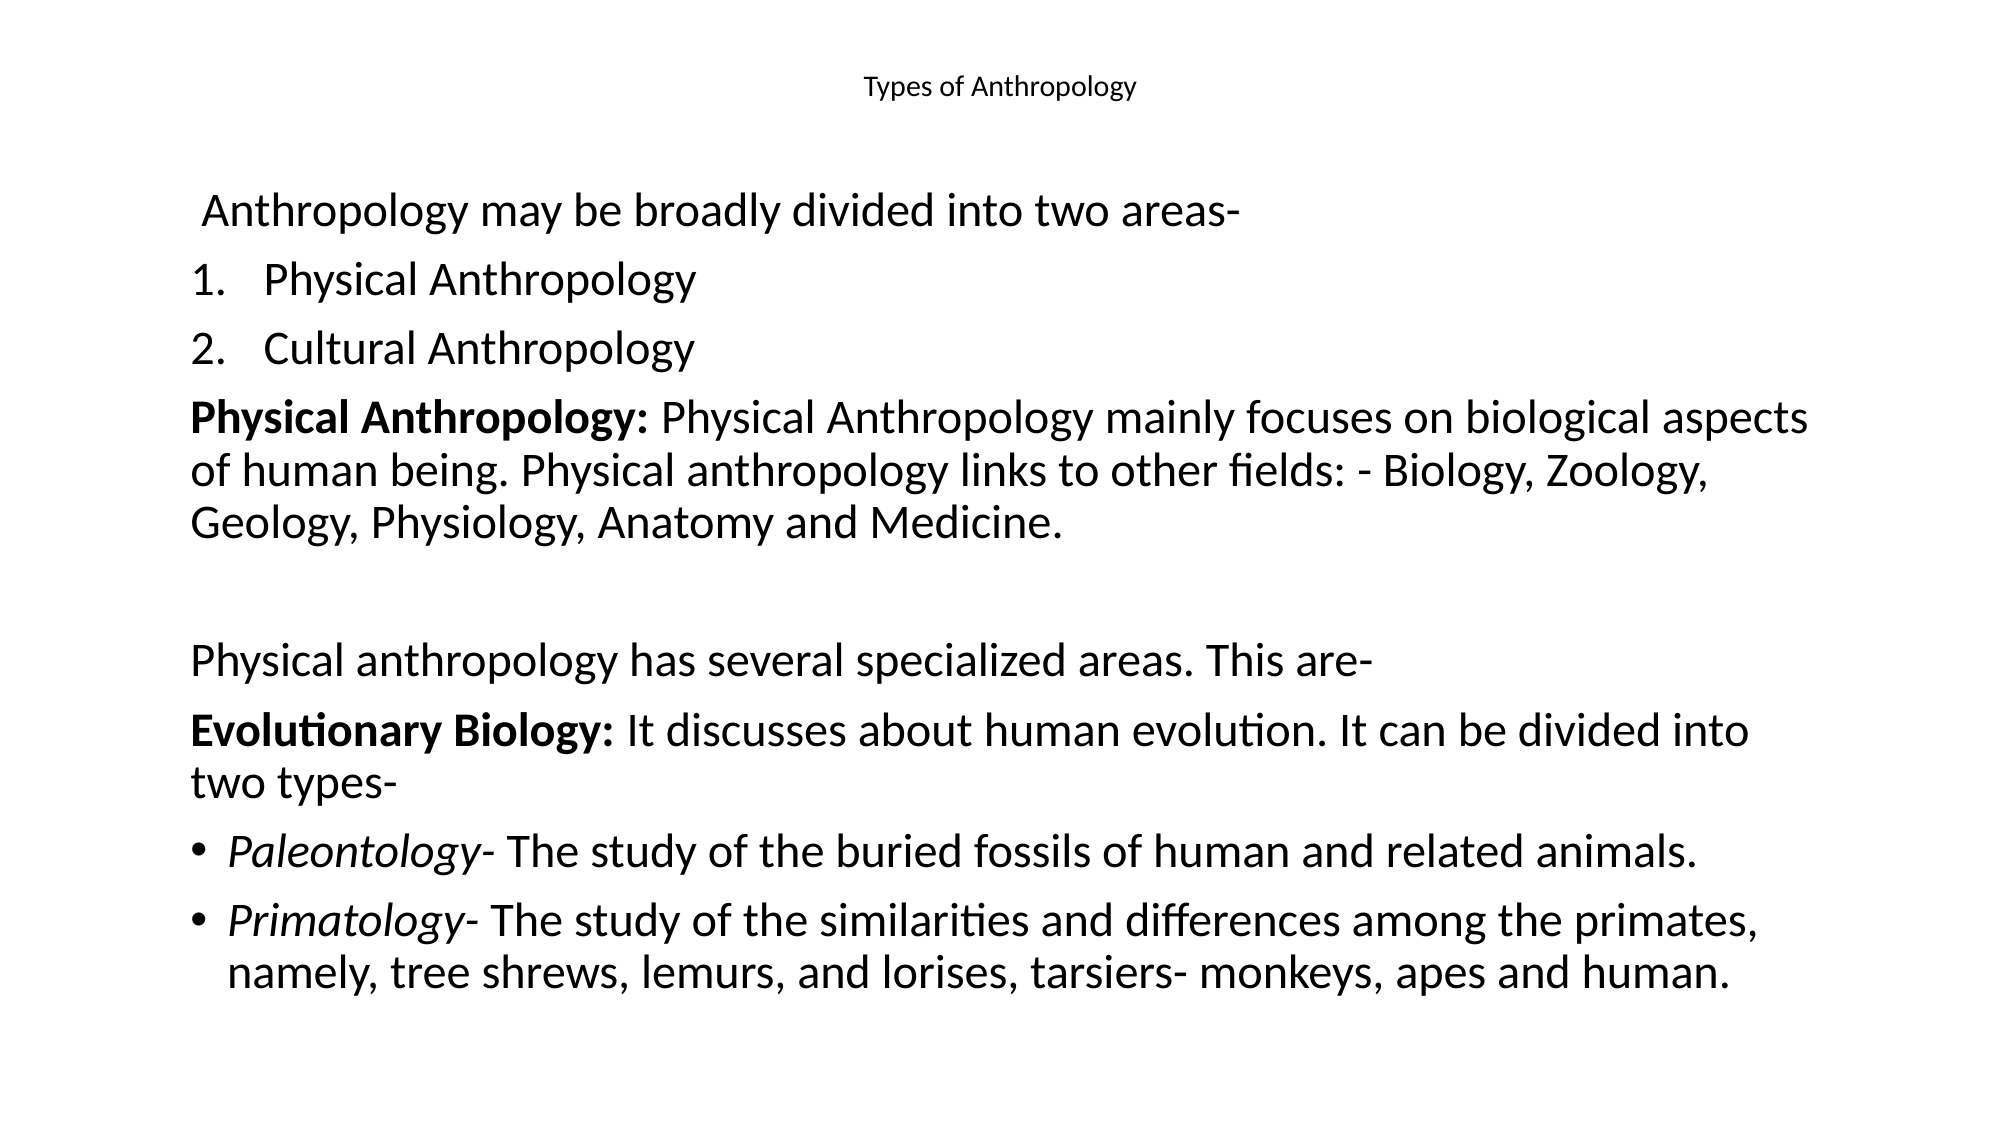

# Types of Anthropology
 Anthropology may be broadly divided into two areas-
Physical Anthropology
Cultural Anthropology
Physical Anthropology: Physical Anthropology mainly focuses on biological aspects of human being. Physical anthropology links to other fields: - Biology, Zoology, Geology, Physiology, Anatomy and Medicine.

Physical anthropology has several specialized areas. This are-
Evolutionary Biology: It discusses about human evolution. It can be divided into two types-
Paleontology- The study of the buried fossils of human and related animals.
Primatology- The study of the similarities and differences among the primates, namely, tree shrews, lemurs, and lorises, tarsiers- monkeys, apes and human.